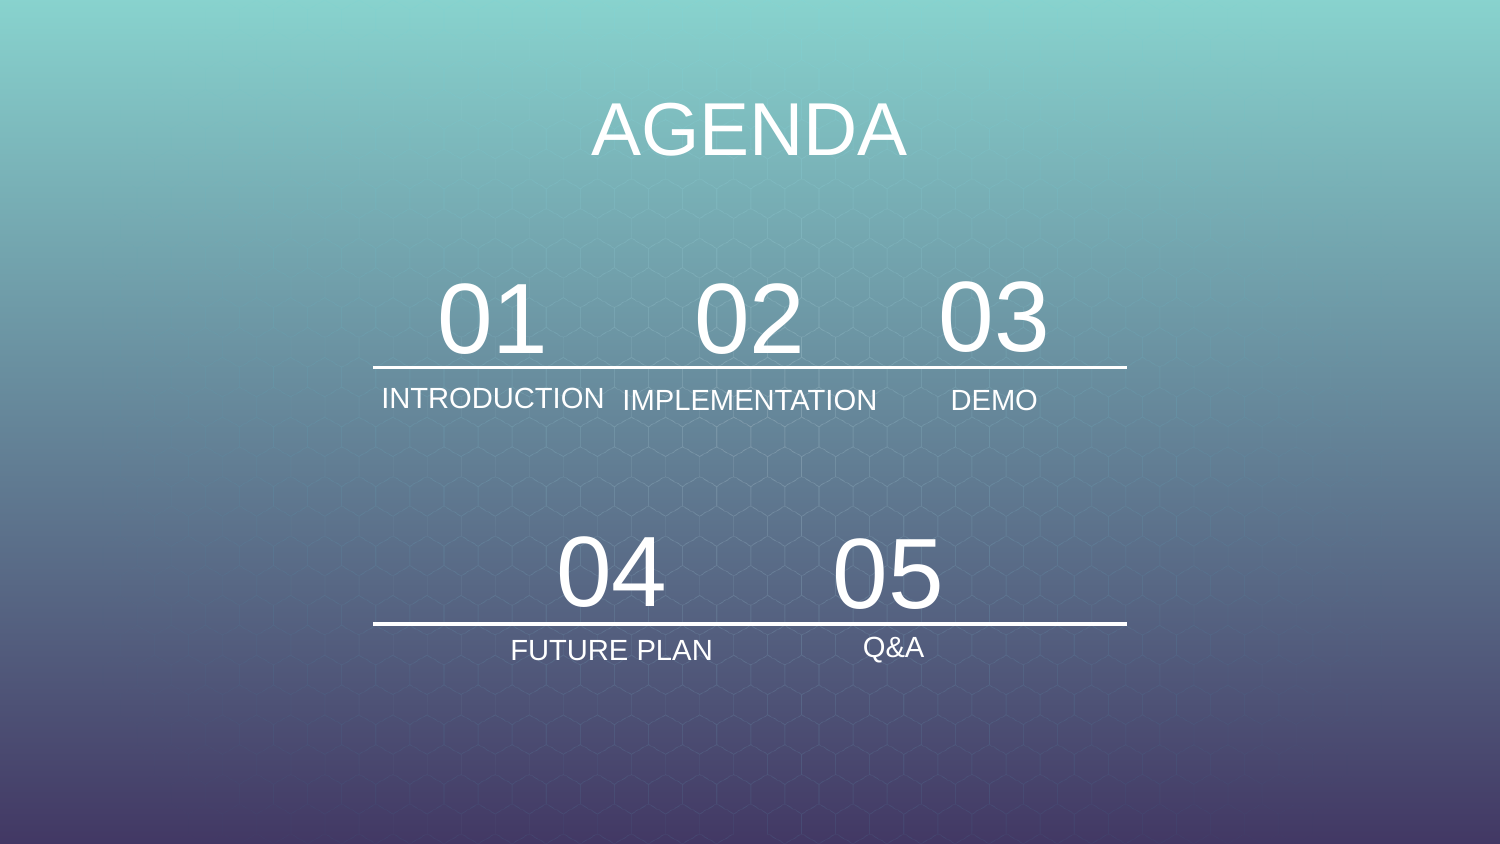

AGENDA
03
01
02
# INTRODUCTION
IMPLEMENTATION
DEMO
04
05
Q&A
FUTURE PLAN